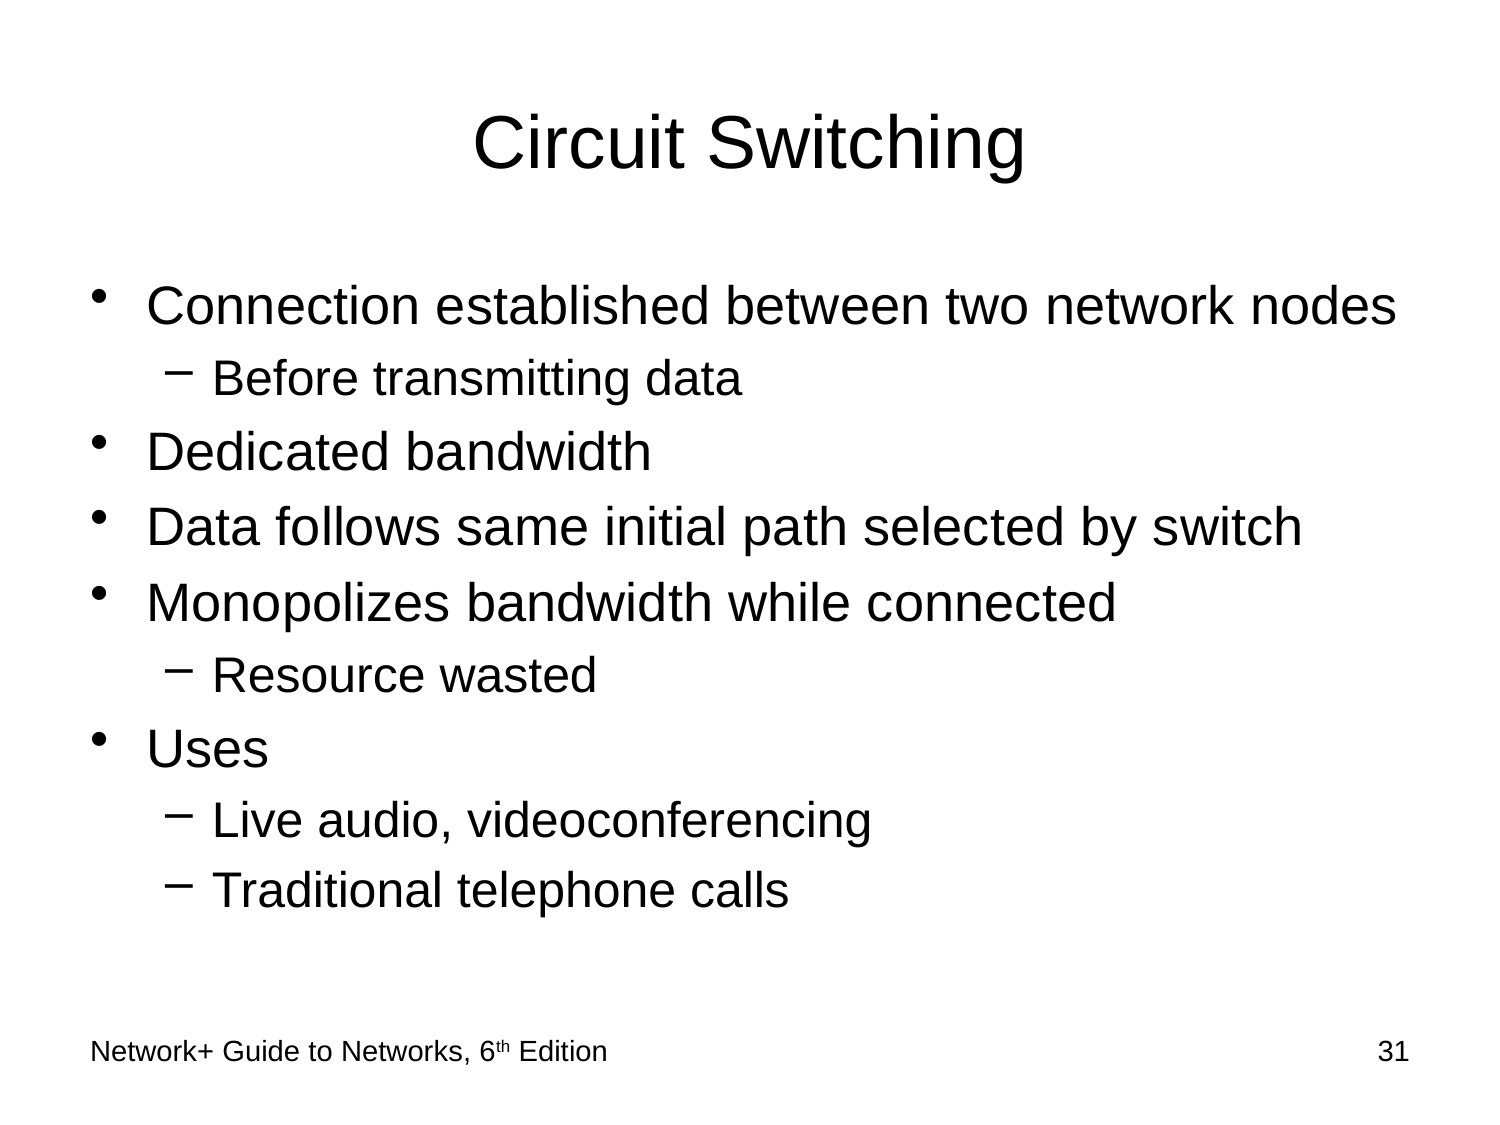

# Circuit Switching
Connection established between two network nodes
Before transmitting data
Dedicated bandwidth
Data follows same initial path selected by switch
Monopolizes bandwidth while connected
Resource wasted
Uses
Live audio, videoconferencing
Traditional telephone calls
Network+ Guide to Networks, 6th Edition
31